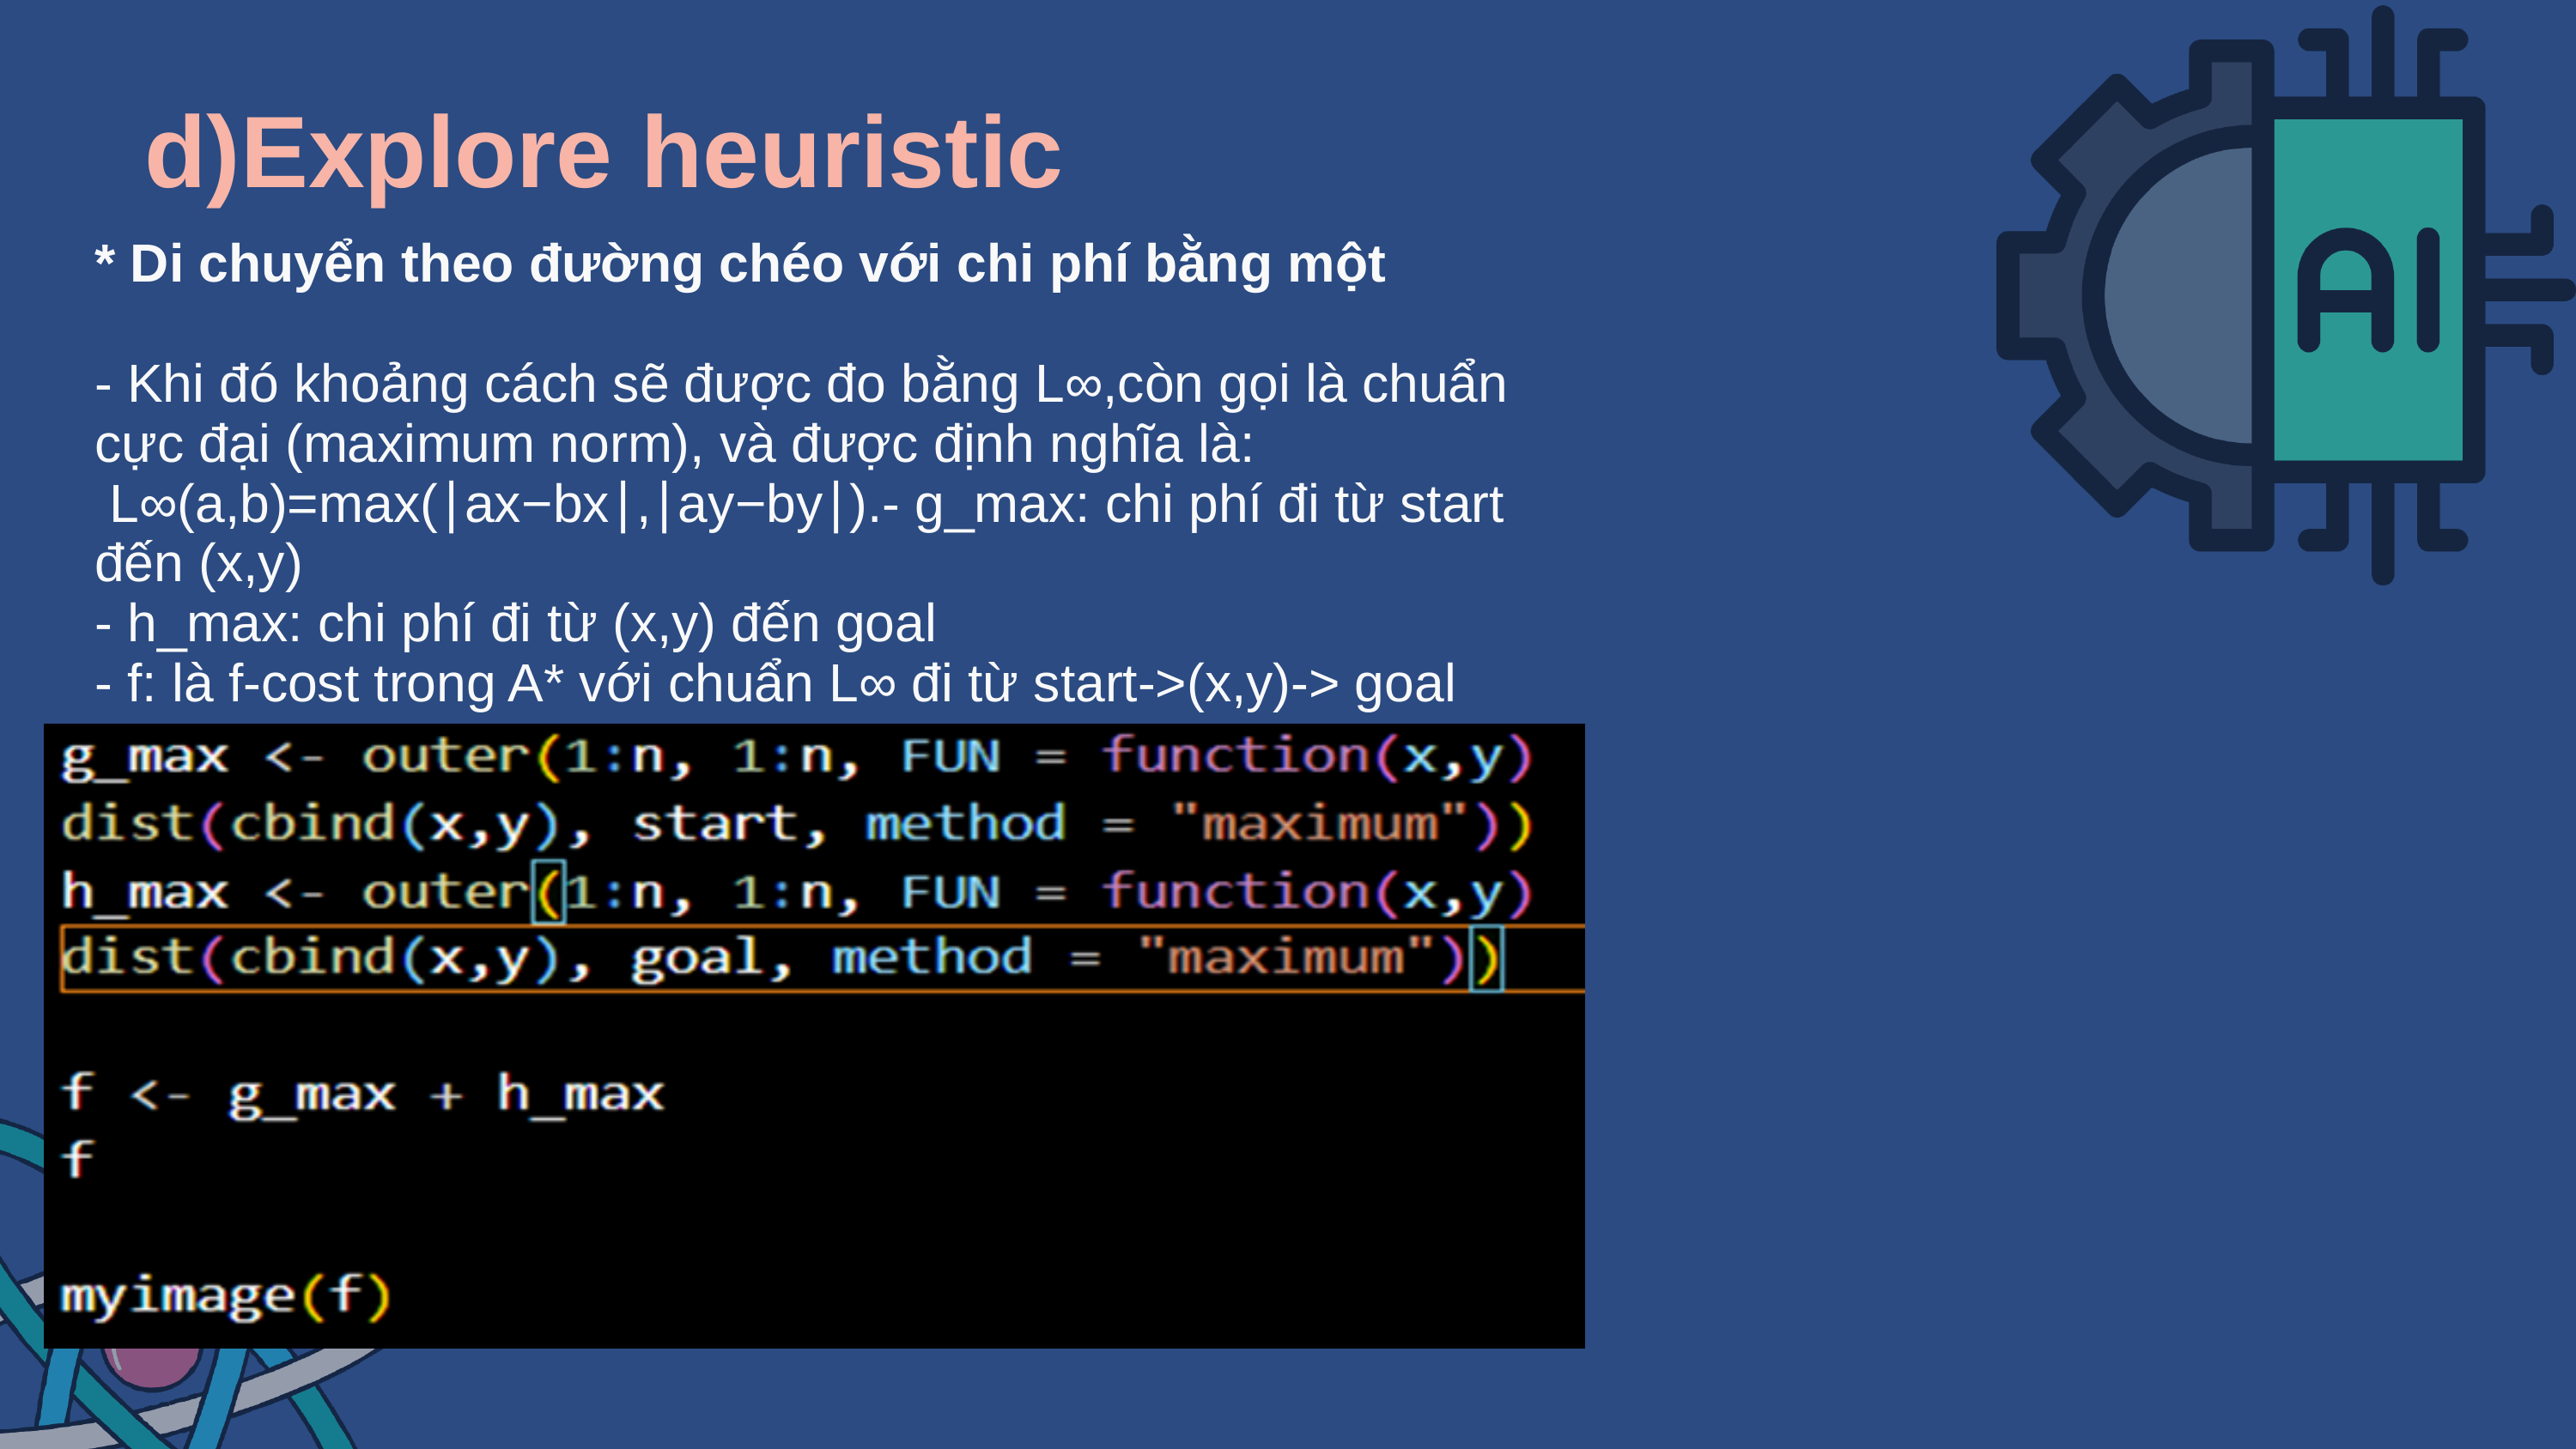

d)Explore heuristic

* Di chuyển theo đường chéo với chi phí bằng một

- Khi đó khoảng cách sẽ được đo bằng L∞,còn gọi là chuẩn cực đại (maximum norm), và được định nghĩa là:
 L∞(a,b)=max(∣ax​−bx∣,∣ay​−by∣).- g_max: chi phí đi từ start đến (x,y)
- h_max: chi phí đi từ (x,y) đến goal
- f: là f-cost trong A* với chuẩn L∞ đi từ start->(x,y)-> goal